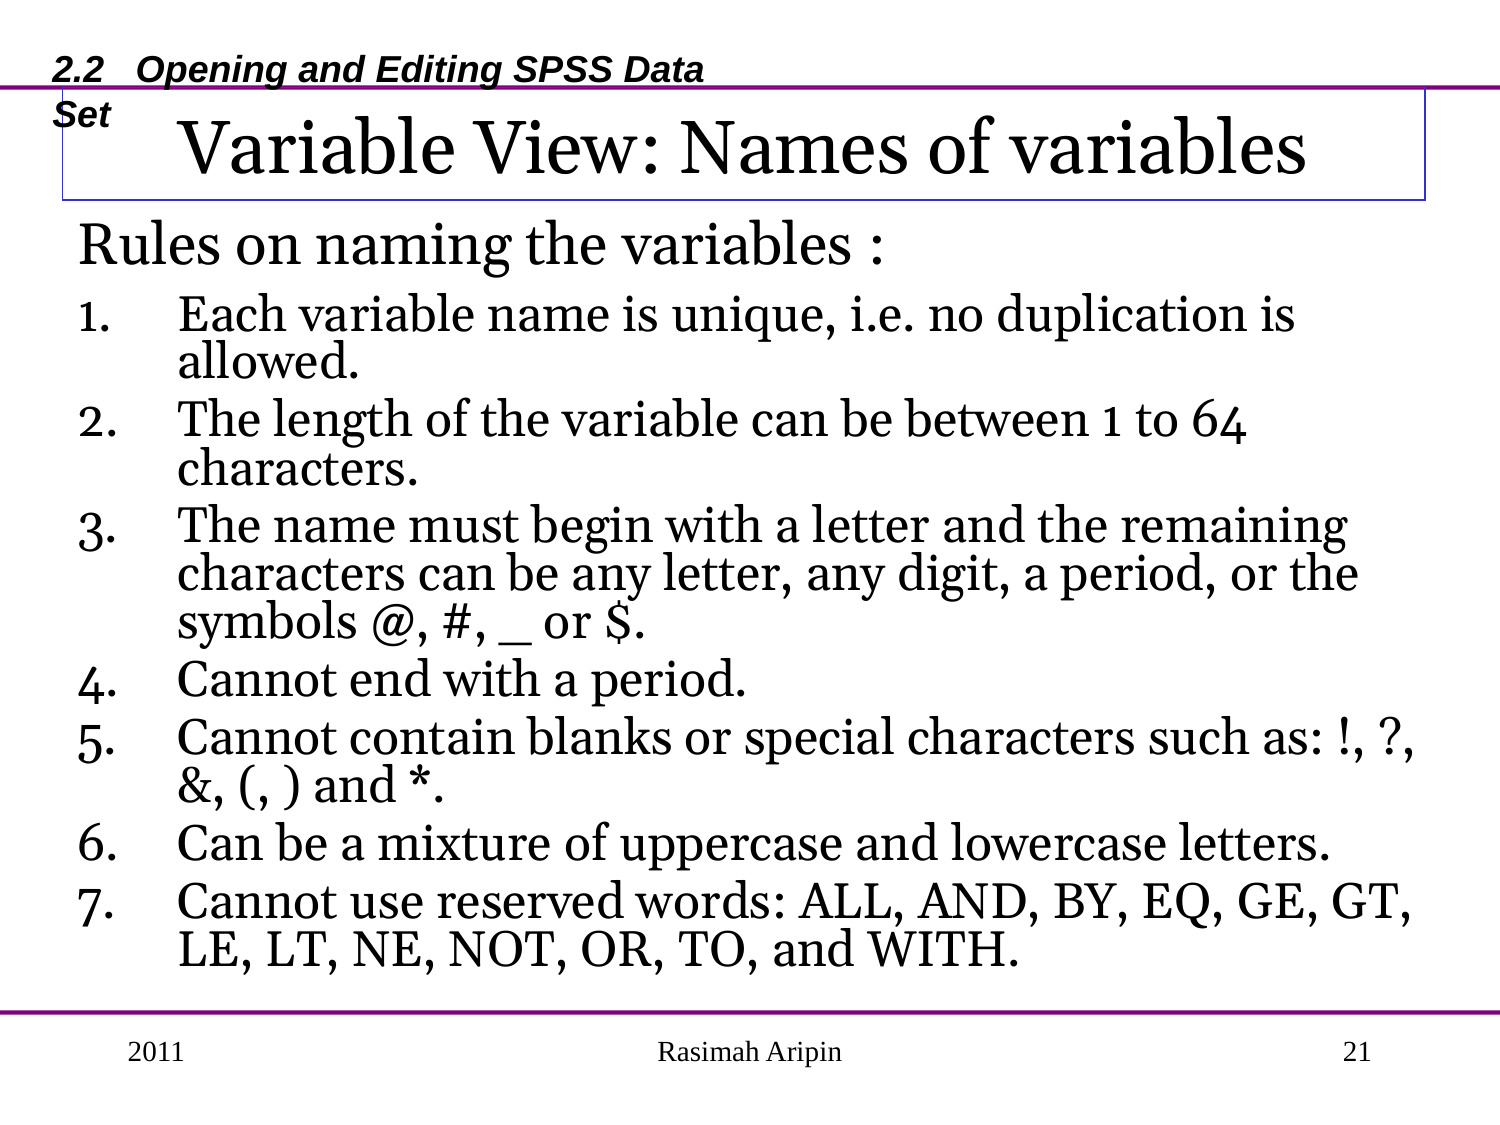

2.2   Opening and Editing SPSS Data Set
# Variable View: Names of variables
Rules on naming the variables :
Each variable name is unique, i.e. no duplication is allowed.
The length of the variable can be between 1 to 64 characters.
The name must begin with a letter and the remaining characters can be any letter, any digit, a period, or the symbols @, #, _ or $.
Cannot end with a period.
Cannot contain blanks or special characters such as: !, ?, &, (, ) and *.
Can be a mixture of uppercase and lowercase letters.
Cannot use reserved words: ALL, AND, BY, EQ, GE, GT, LE, LT, NE, NOT, OR, TO, and WITH.
2011
Rasimah Aripin
21